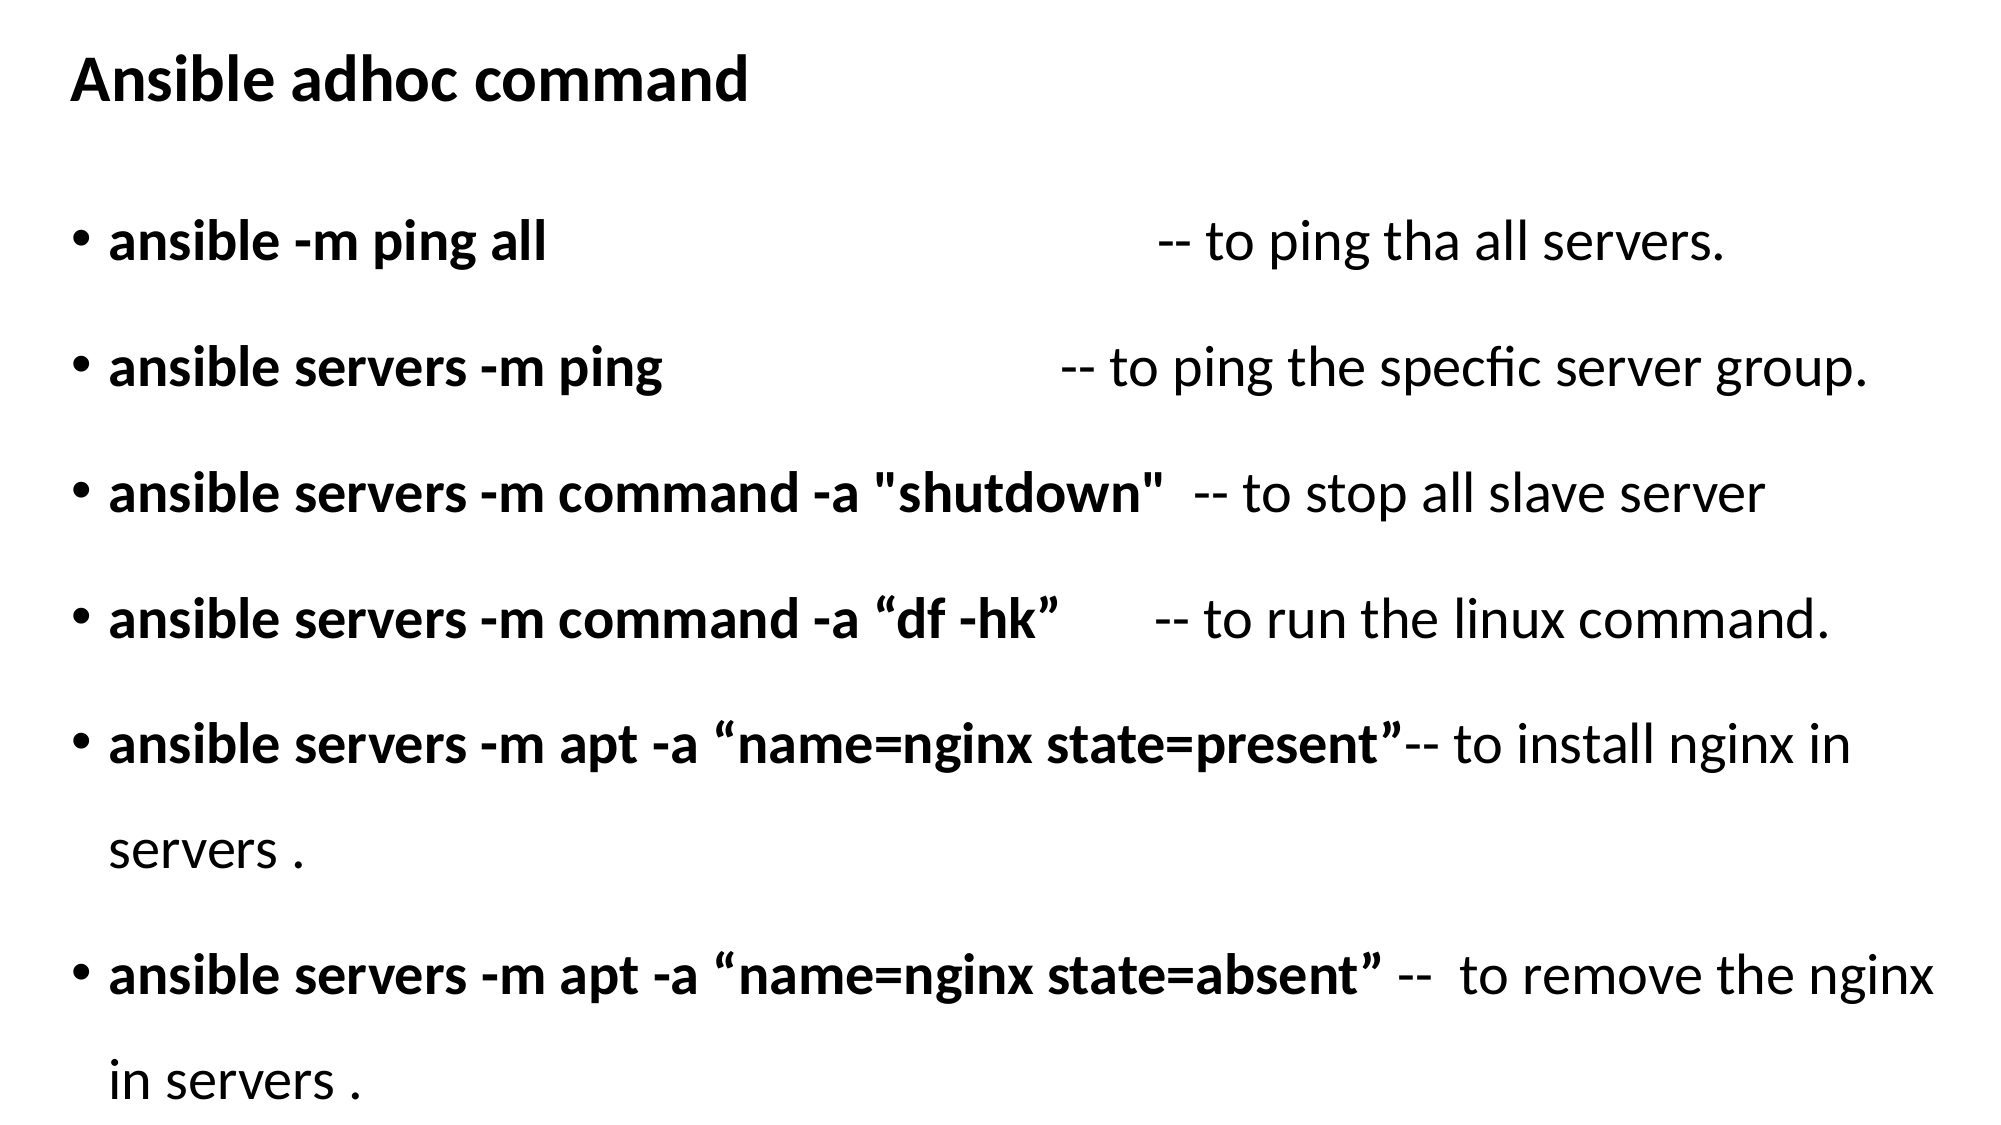

Ansible adhoc command
ansible -m ping all                                              -- to ping tha all servers.
ansible servers -m ping                              -- to ping the specfic server group.
ansible servers -m command -a "shutdown"  -- to stop all slave server
ansible servers -m command -a “df -hk”       -- to run the linux command.
ansible servers -m apt -a “name=nginx state=present”-- to install nginx in servers .
ansible servers -m apt -a “name=nginx state=absent” --  to remove the nginx in servers .